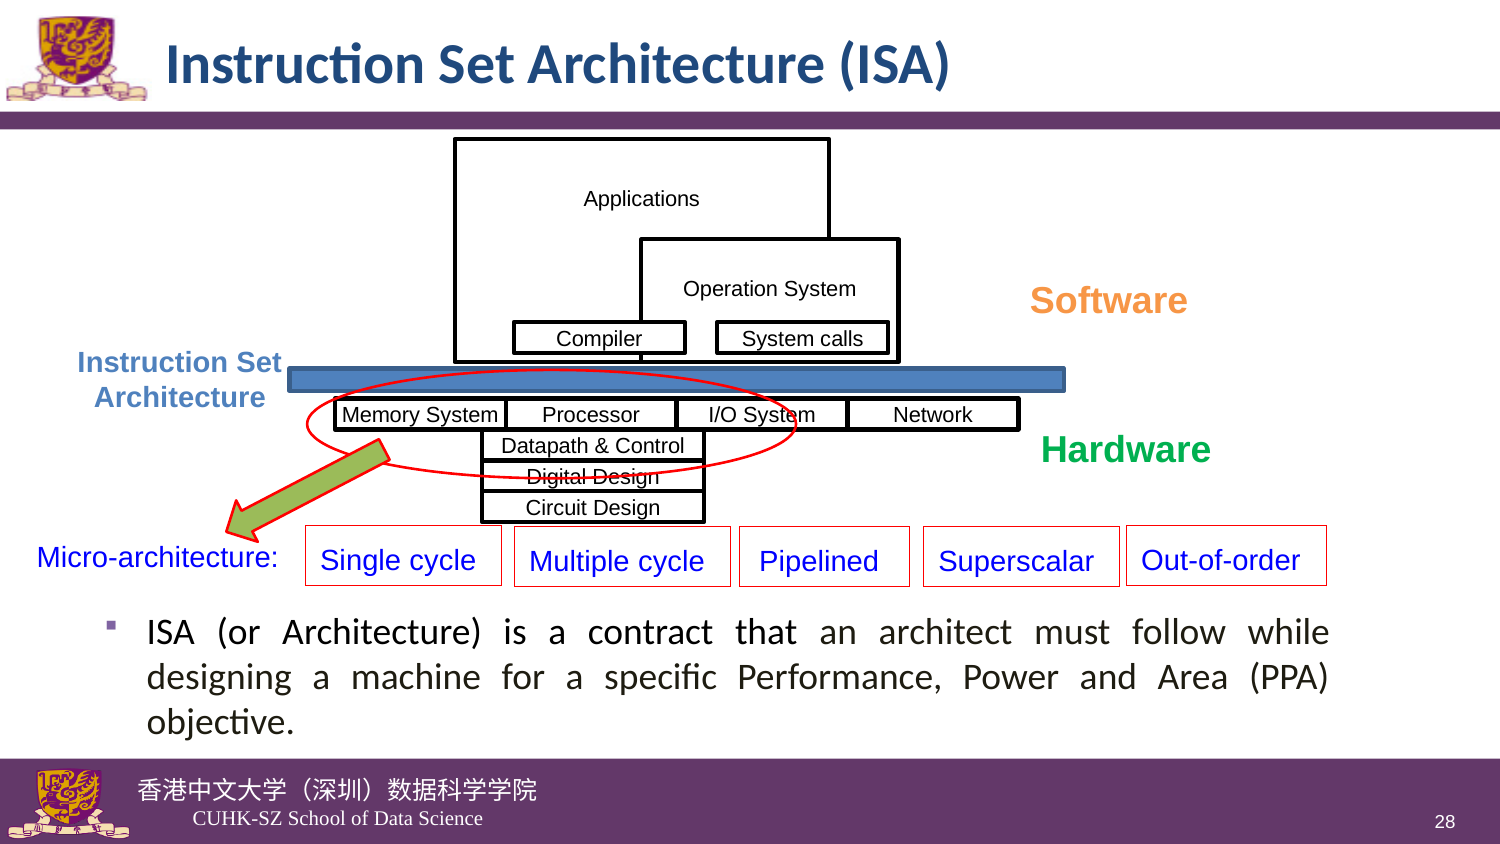

# Instruction Set Architecture (ISA)
Applications

Operation System

Compiler
System calls
Instruction Set Architecture

Memory System
Processor
I/O System
Network
Datapath & Control
Digital Design
Circuit Design
Software
Hardware

Micro-architecture:
Single cycle
Out-of-order
Multiple cycle
Superscalar
Pipelined
ISA (or Architecture) is a contract that an architect must follow while designing a machine for a specific Performance, Power and Area (PPA) objective.
28